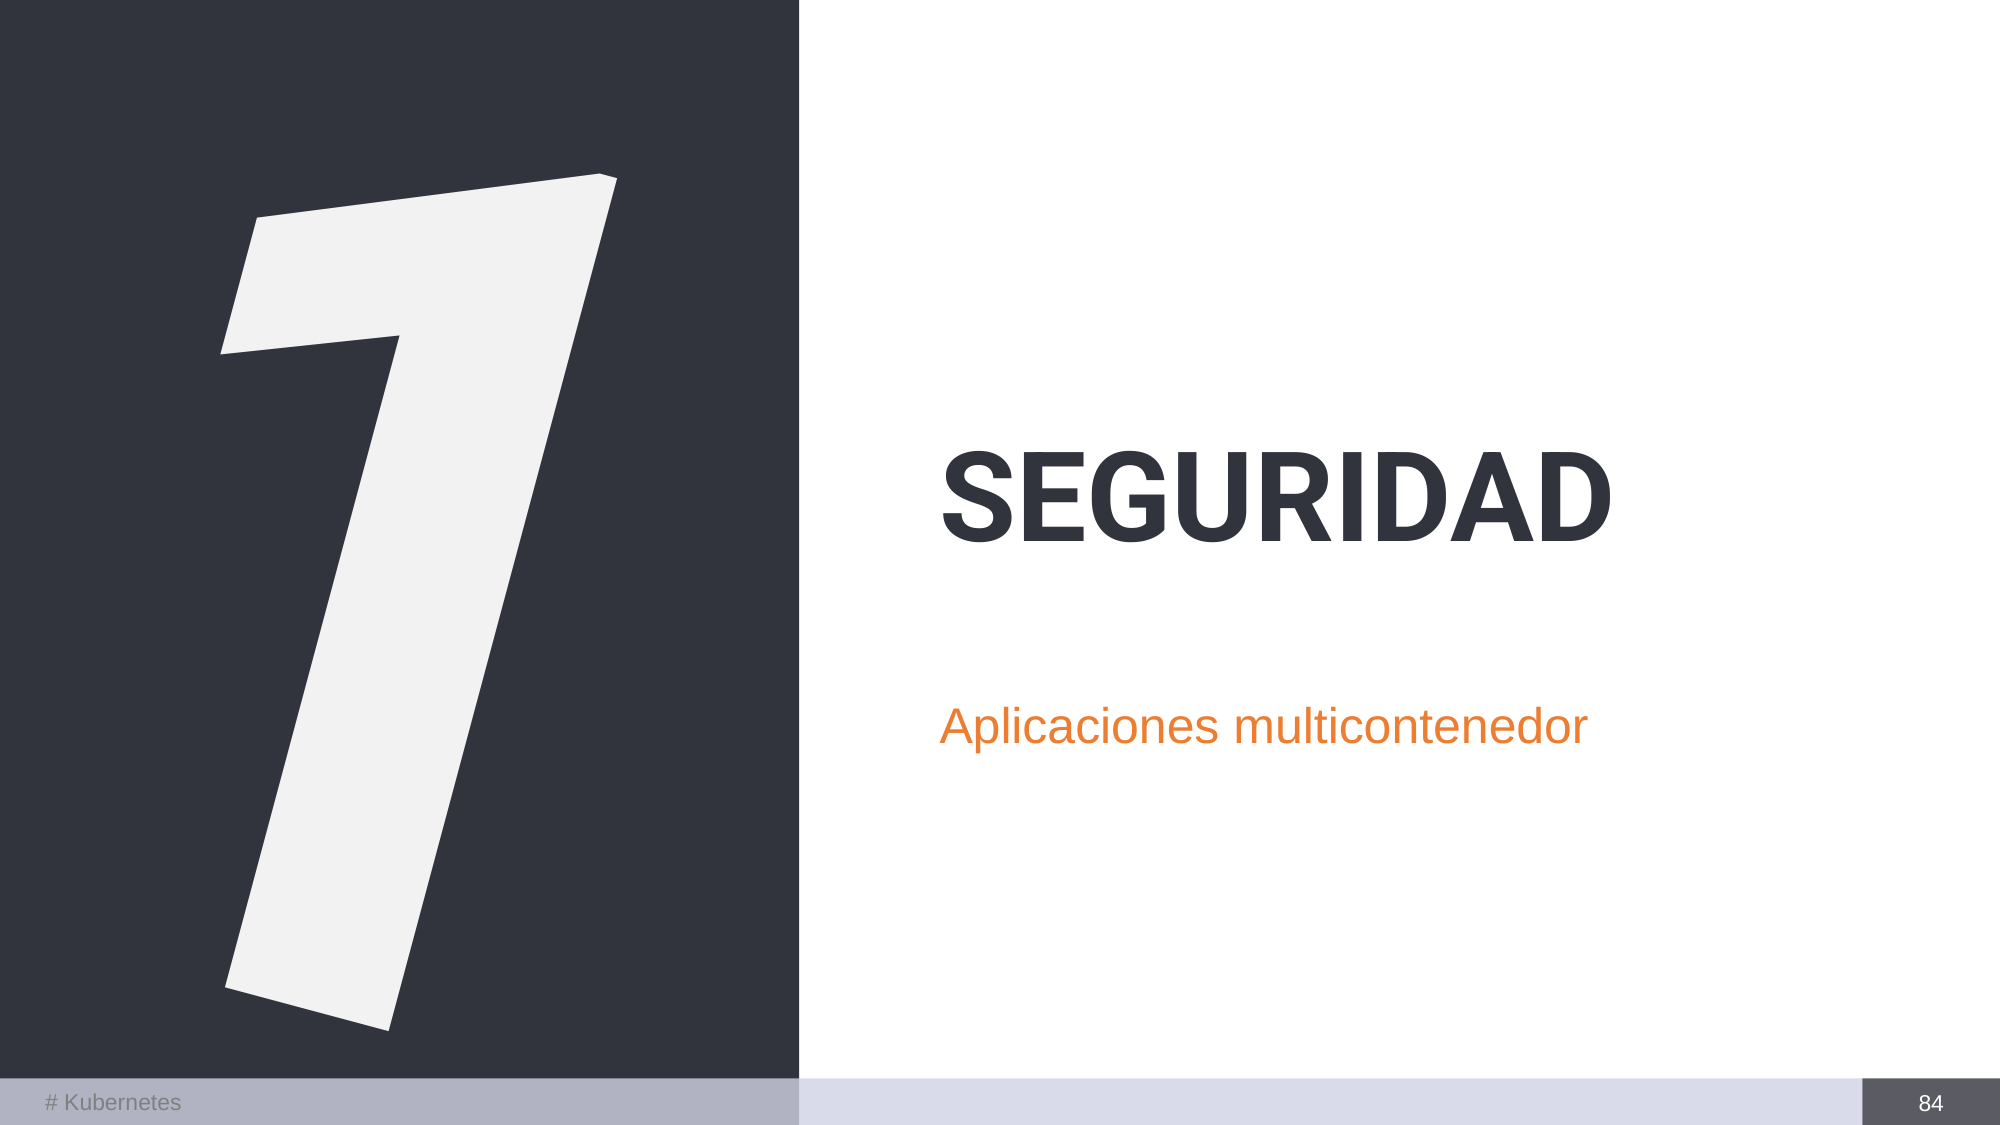

11
# SEGURIDAD
Aplicaciones multicontenedor
# Kubernetes
84